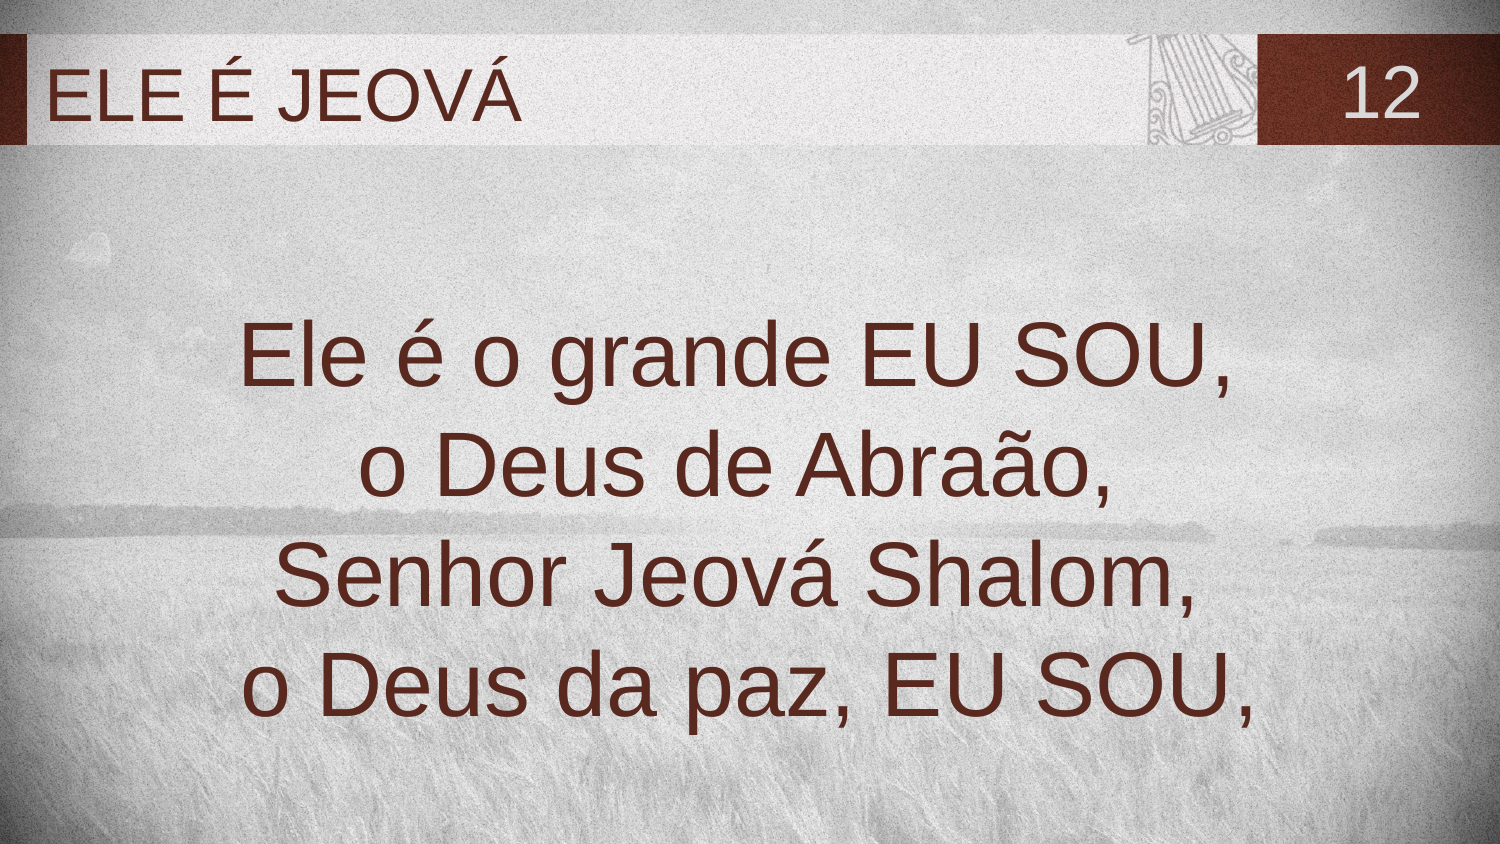

# ELE É JEOVÁ
12
Ele é o grande EU SOU,
o Deus de Abraão,
Senhor Jeová Shalom,
o Deus da paz, EU SOU,